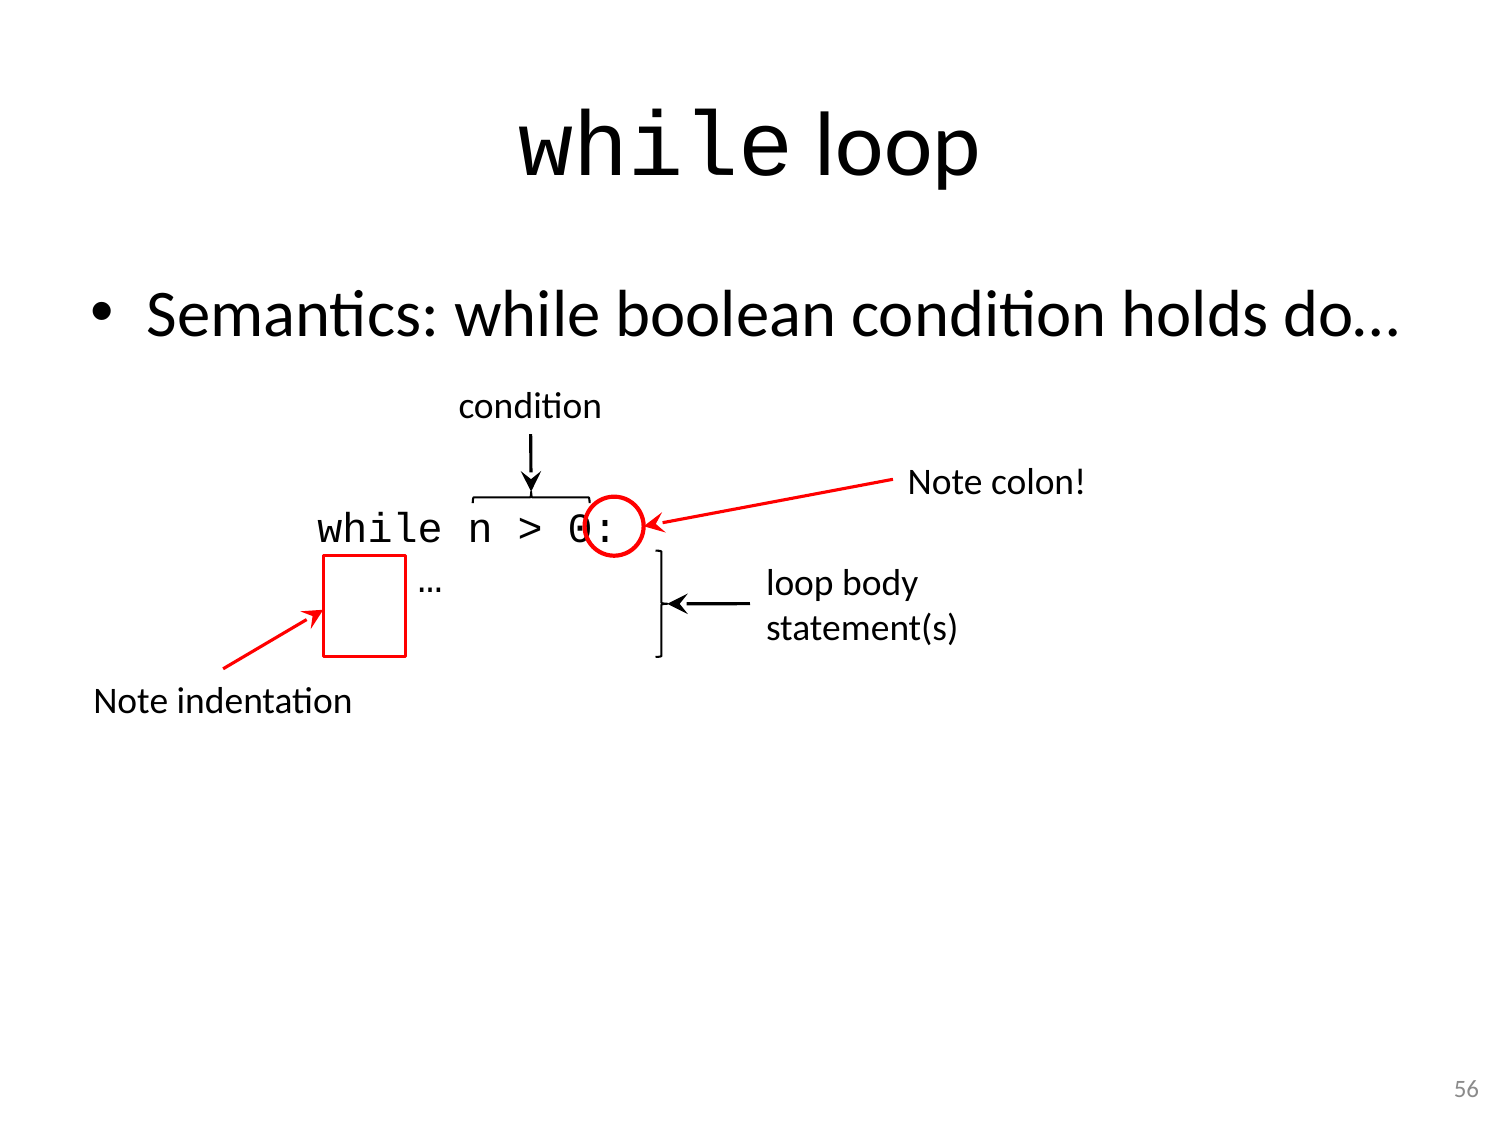

# while loop
Semantics: while boolean condition holds do…

condition

Note colon!

while n > 0:
    …
loop body
statement(s)

Note indentation
56